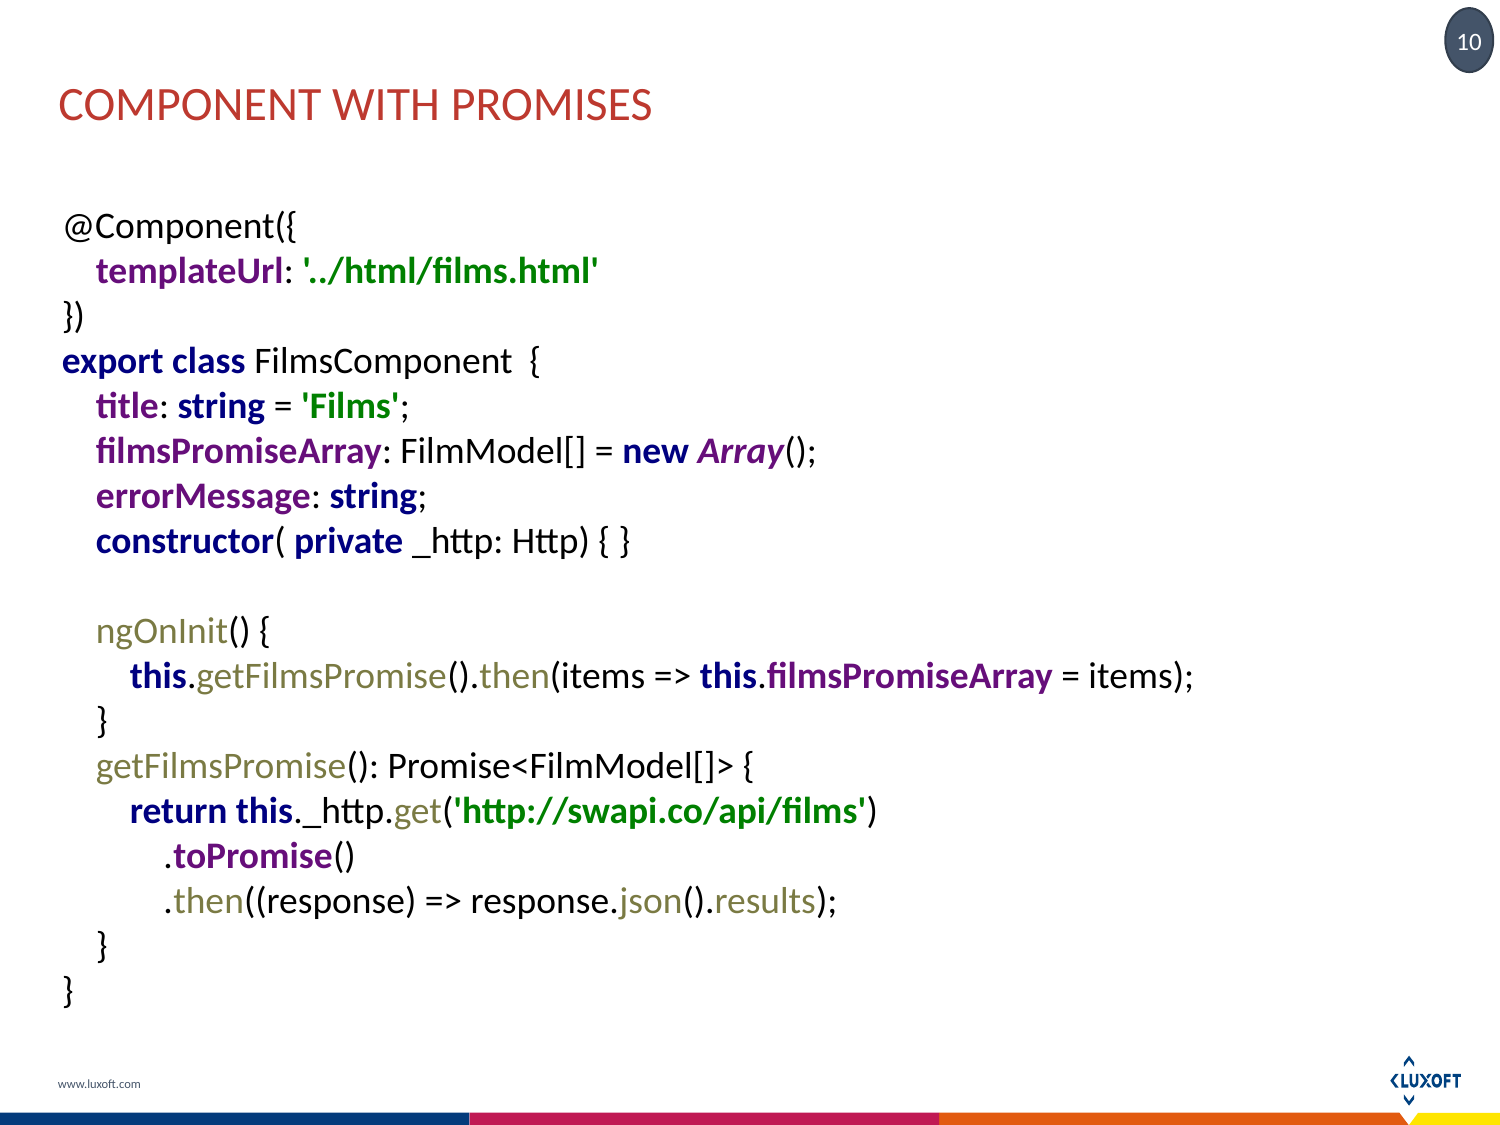

# Component with promises
@Component({
    templateUrl: '../html/films.html'
})
export class FilmsComponent  {
    title: string = 'Films';
    filmsPromiseArray: FilmModel[] = new Array();
    errorMessage: string;
    constructor( private _http: Http) { }
    ngOnInit() {
        this.getFilmsPromise().then(items => this.filmsPromiseArray = items);
    }
    getFilmsPromise(): Promise<FilmModel[]> {
        return this._http.get('http://swapi.co/api/films')
            .toPromise()
            .then((response) => response.json().results);
    }
}